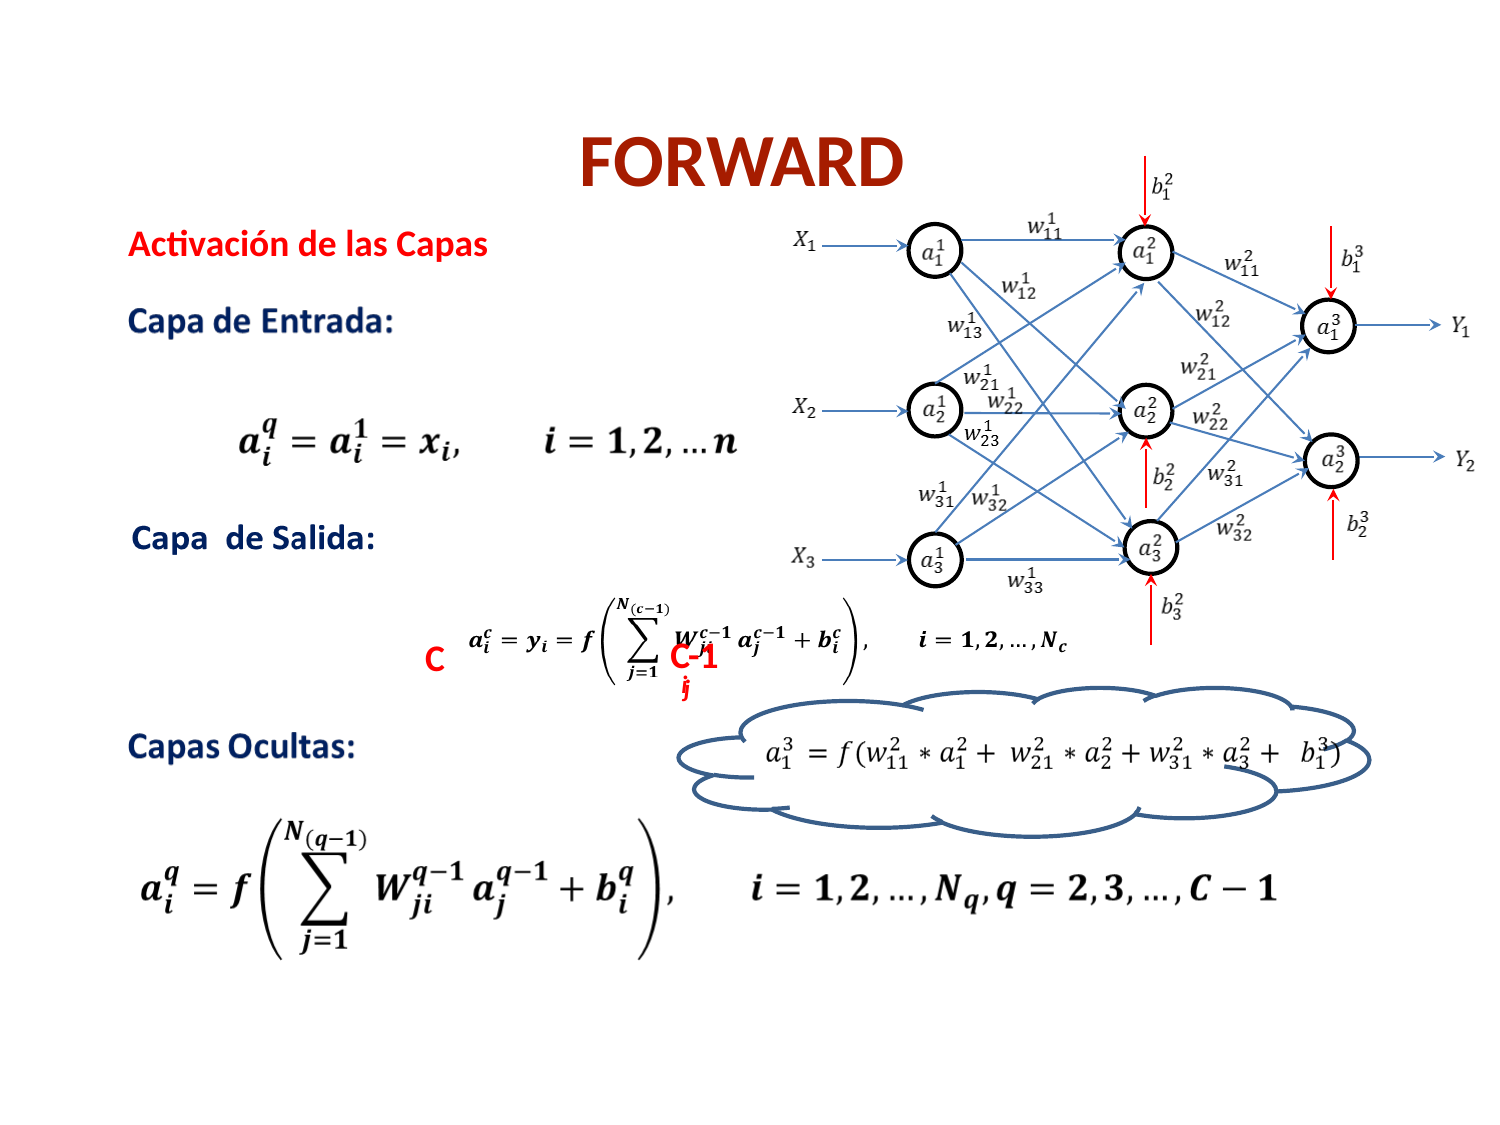

# FORWARD

Activación de las Capas

C-1
C
i
j